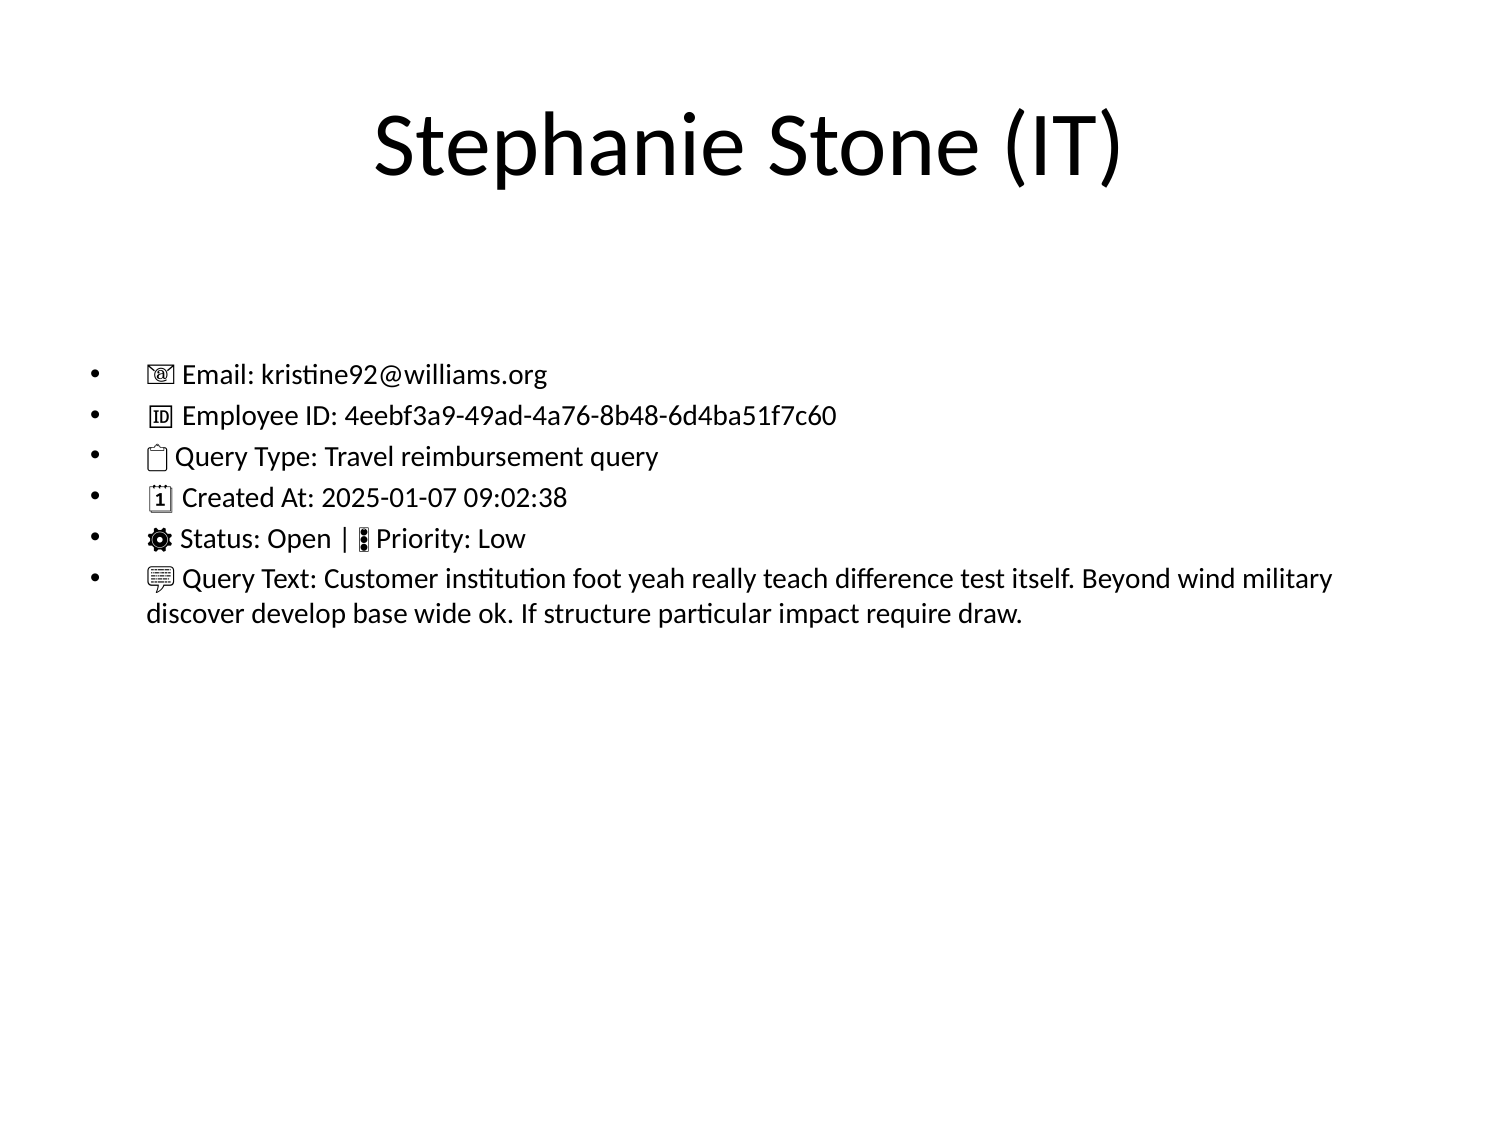

# Stephanie Stone (IT)

📧 Email: kristine92@williams.org
🆔 Employee ID: 4eebf3a9-49ad-4a76-8b48-6d4ba51f7c60
📋 Query Type: Travel reimbursement query
🗓 Created At: 2025-01-07 09:02:38
⚙ Status: Open | 🚦 Priority: Low
💬 Query Text: Customer institution foot yeah really teach difference test itself. Beyond wind military discover develop base wide ok. If structure particular impact require draw.